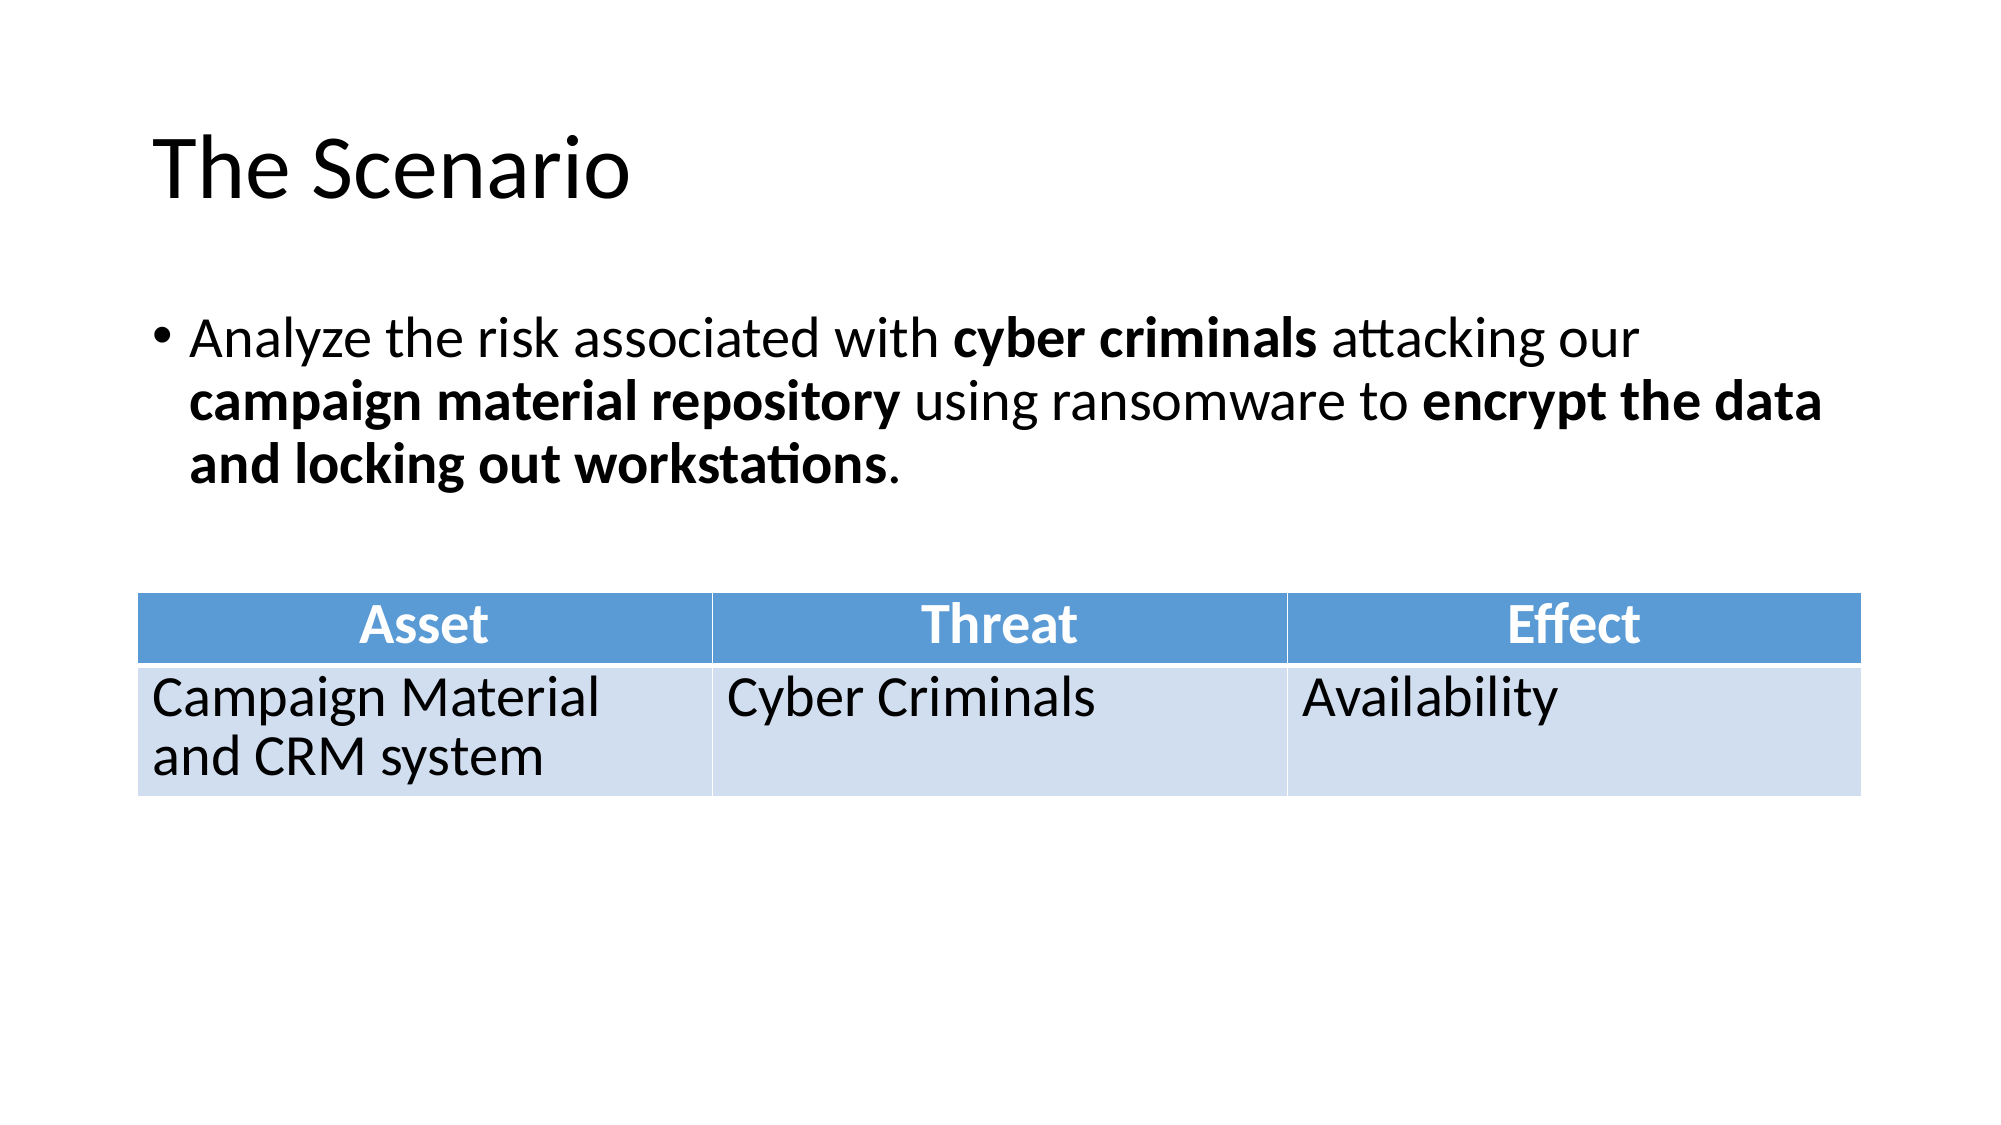

# The Scenario
Analyze the risk associated with cyber criminals attacking our campaign material repository using ransomware to encrypt the data and locking out workstations.

| Asset | Threat | Effect |
| --- | --- | --- |
| Campaign Material and CRM system | Cyber Criminals | Availability |